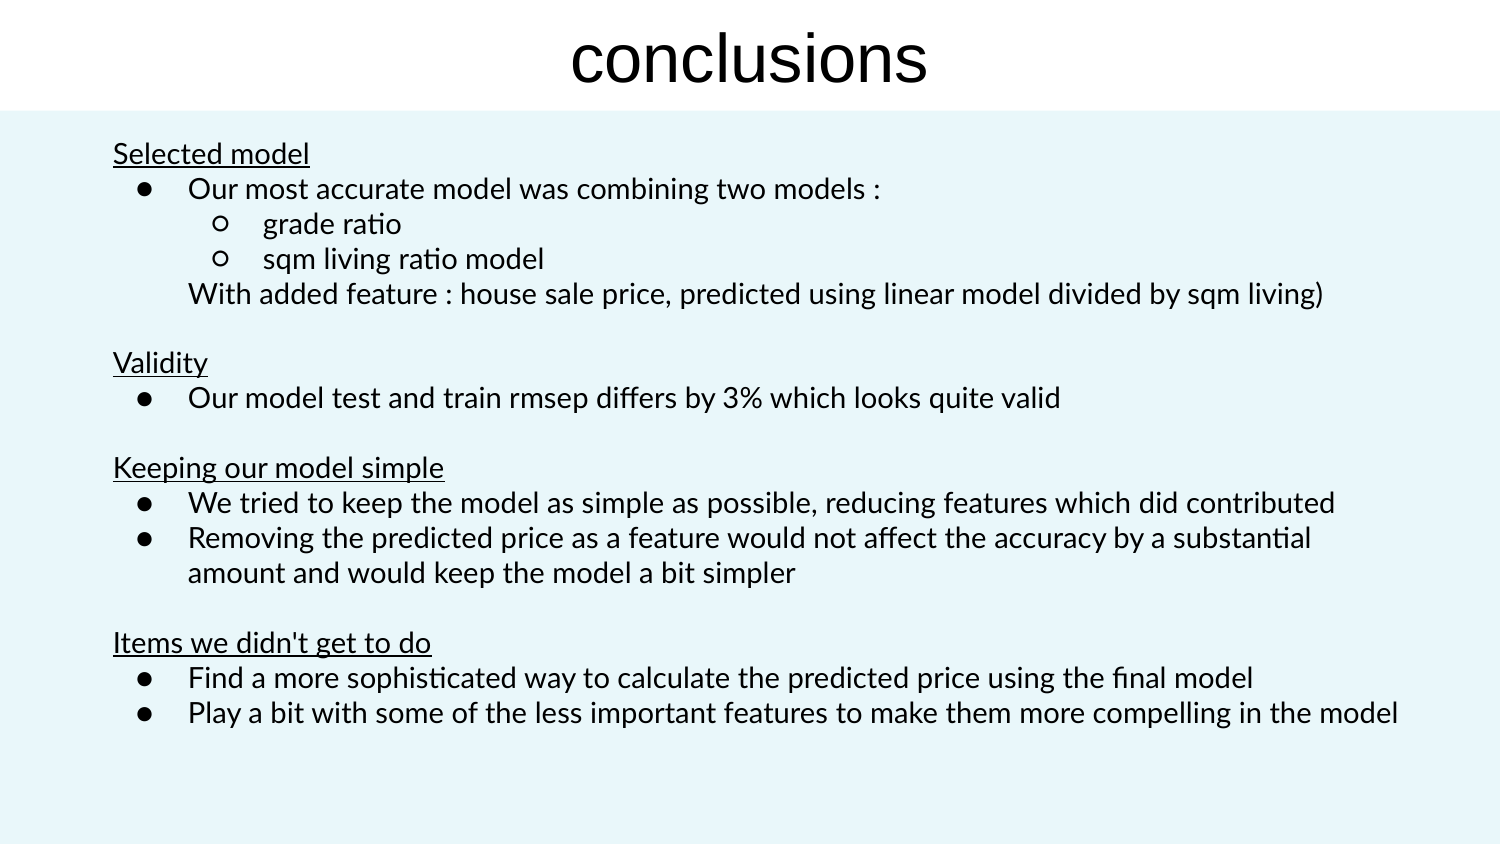

conclusions
Selected model
Our most accurate model was combining two models :
grade ratio
sqm living ratio model
With added feature : house sale price, predicted using linear model divided by sqm living)

Validity
Our model test and train rmsep differs by 3% which looks quite valid

Keeping our model simple
We tried to keep the model as simple as possible, reducing features which did contributed
Removing the predicted price as a feature would not affect the accuracy by a substantial amount and would keep the model a bit simpler

Items we didn't get to do
Find a more sophisticated way to calculate the predicted price using the final model
Play a bit with some of the less important features to make them more compelling in the model